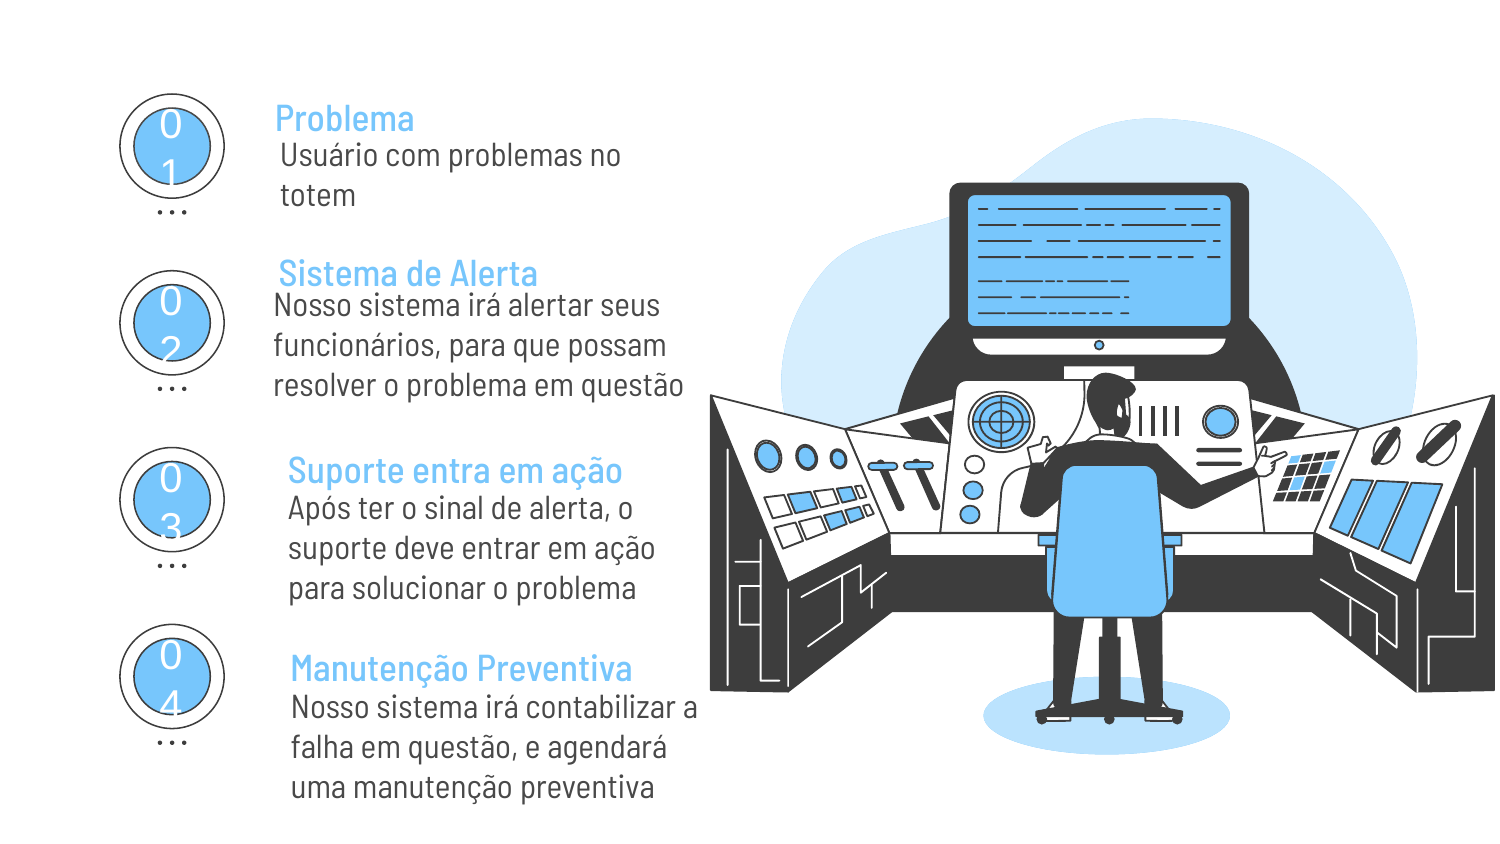

Problema

01
Usuário com problemas no totem

Sistema de Alerta
Nosso sistema irá alertar seus funcionários, para que possam resolver o problema em questão

02
Suporte entra em ação

Após ter o sinal de alerta, o suporte deve entrar em ação para solucionar o problema
03
Manutenção Preventiva

04
Nosso sistema irá contabilizar a falha em questão, e agendará uma manutenção preventiva